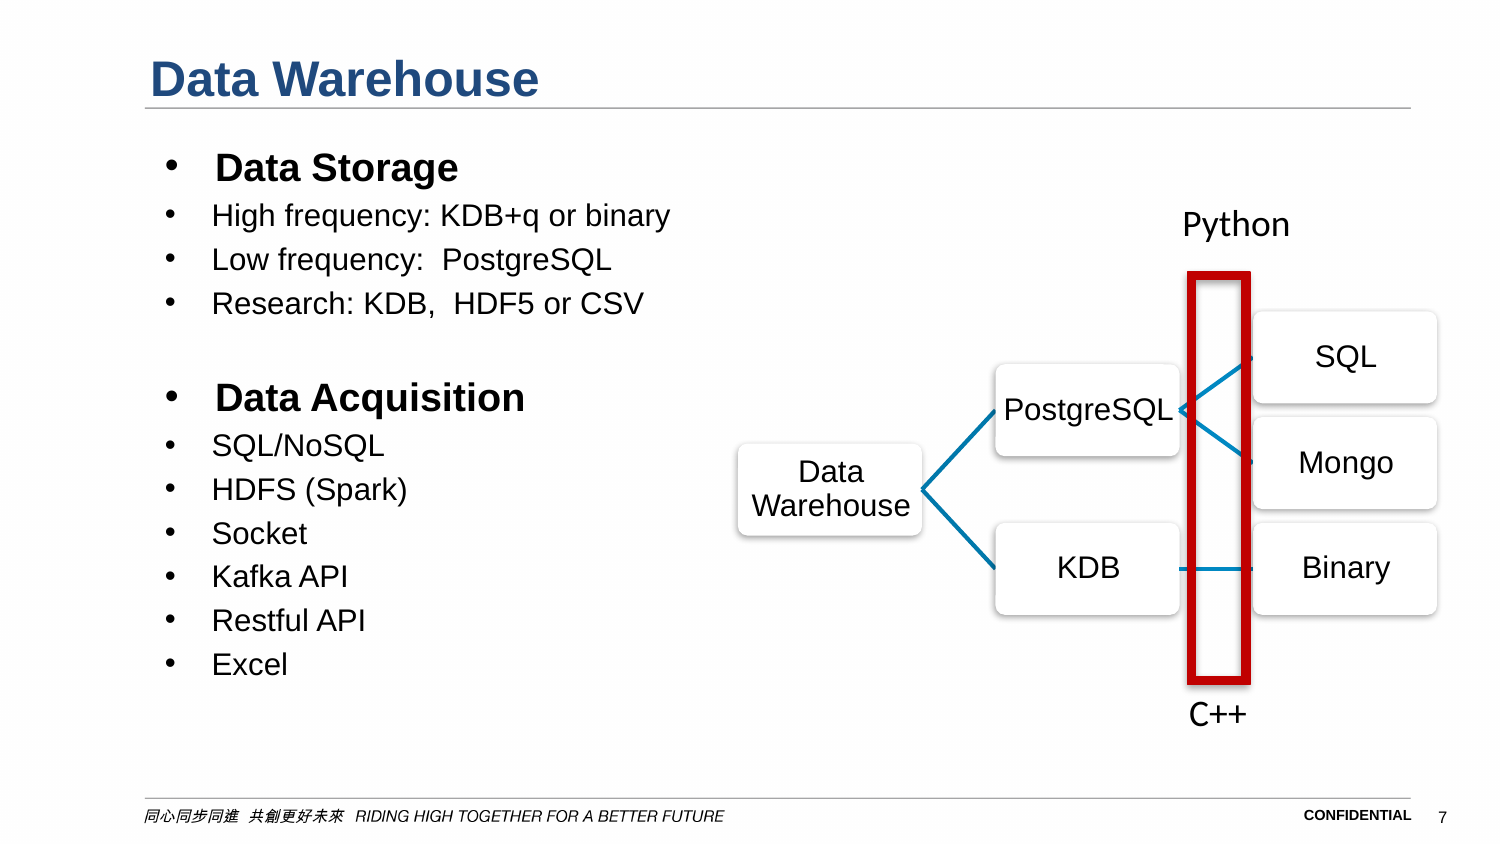

# Data Warehouse
Data Storage
High frequency: KDB+q or binary
Low frequency:  PostgreSQL
Research: KDB,  HDF5 or CSV

Data Acquisition
SQL/NoSQL
HDFS (Spark)
Socket
Kafka API
Restful API
Excel

Data Warehouse

PostgreSQL

SQL

Mongo

KDB

Binary
Python

C++
CONFIDENTIAL